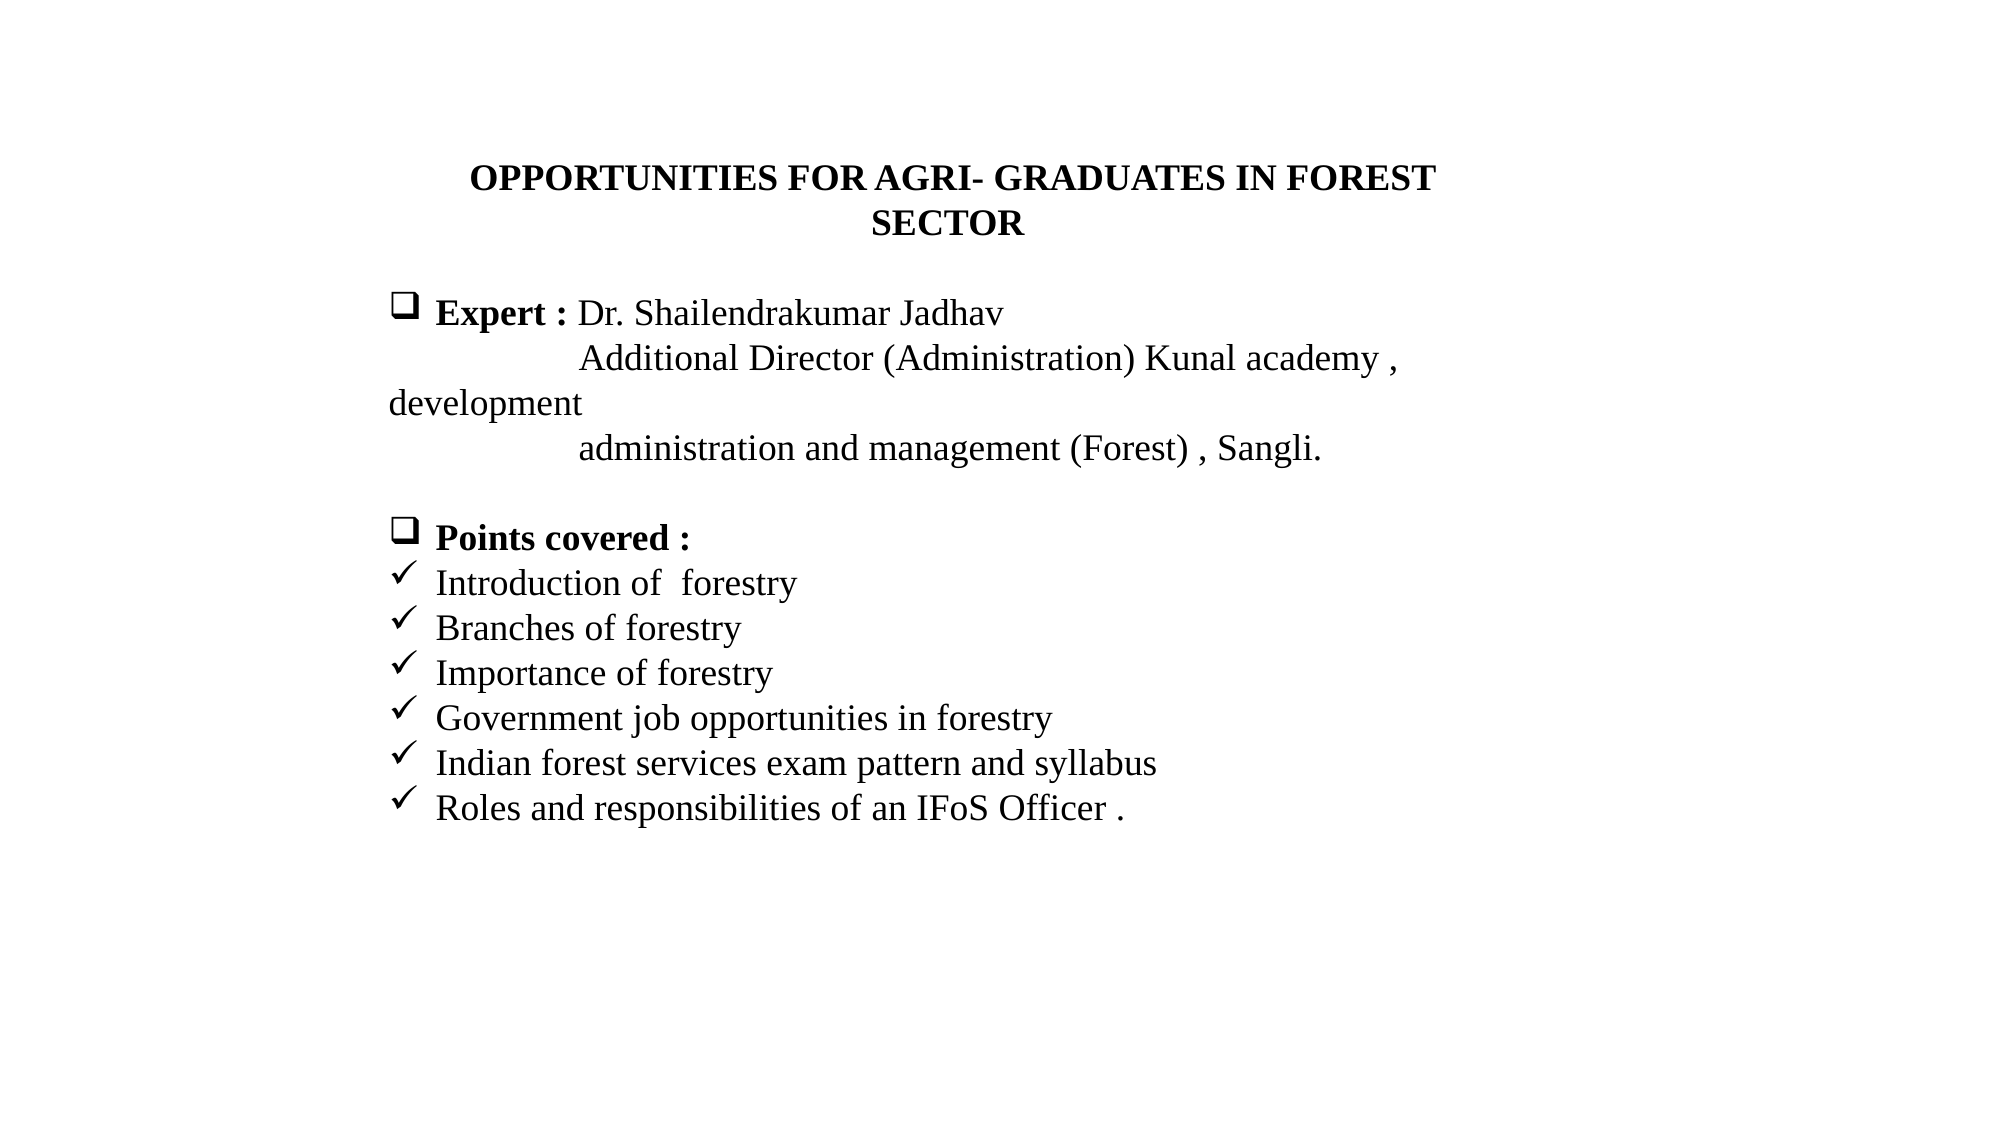

OPPORTUNITIES FOR AGRI- GRADUATES IN FOREST SECTOR

Expert : Dr. Shailendrakumar Jadhav
                    Additional Director (Administration) Kunal academy , development
                    administration and management (Forest) , Sangli.

Points covered :
Introduction of  forestry
Branches of forestry
Importance of forestry
Government job opportunities in forestry
Indian forest services exam pattern and syllabus
Roles and responsibilities of an IFoS Officer .